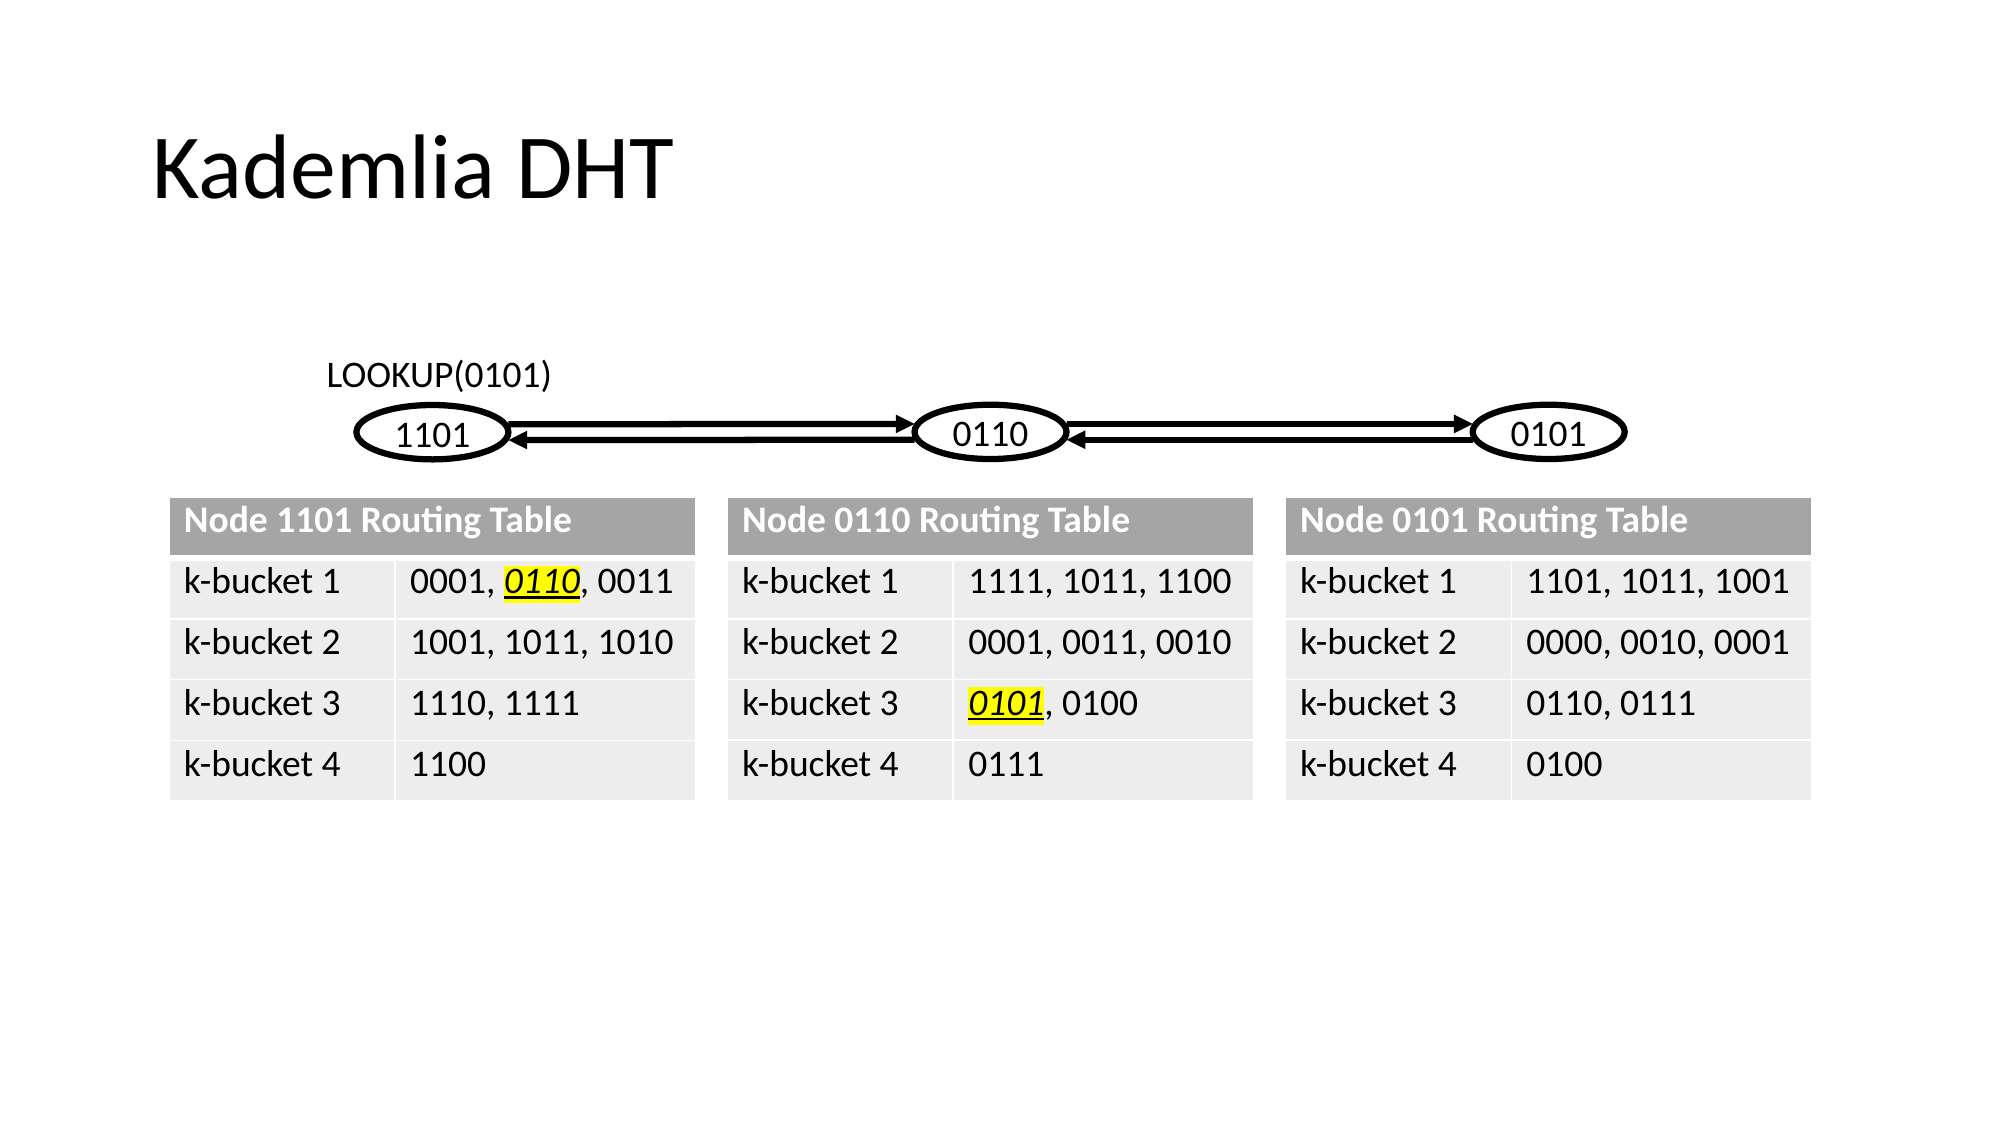

# Kademlia DHT
LOOKUP(0101)
0110
0101
1101
| Node 0110 Routing Table |  |
| --- | --- |
| k-bucket 1 | 1111, 1011, 1100 |
| k-bucket 2 | 0001, 0011, 0010 |
| k-bucket 3 | 0101, 0100 |
| k-bucket 4 | 0111 |
| Node 0101 Routing Table |  |
| --- | --- |
| k-bucket 1 | 1101, 1011, 1001 |
| k-bucket 2 | 0000, 0010, 0001 |
| k-bucket 3 | 0110, 0111 |
| k-bucket 4 | 0100 |
| Node 1101 Routing Table |  |
| --- | --- |
| k-bucket 1 | 0001, 0110, 0011 |
| k-bucket 2 | 1001, 1011, 1010 |
| k-bucket 3 | 1110, 1111 |
| k-bucket 4 | 1100 |